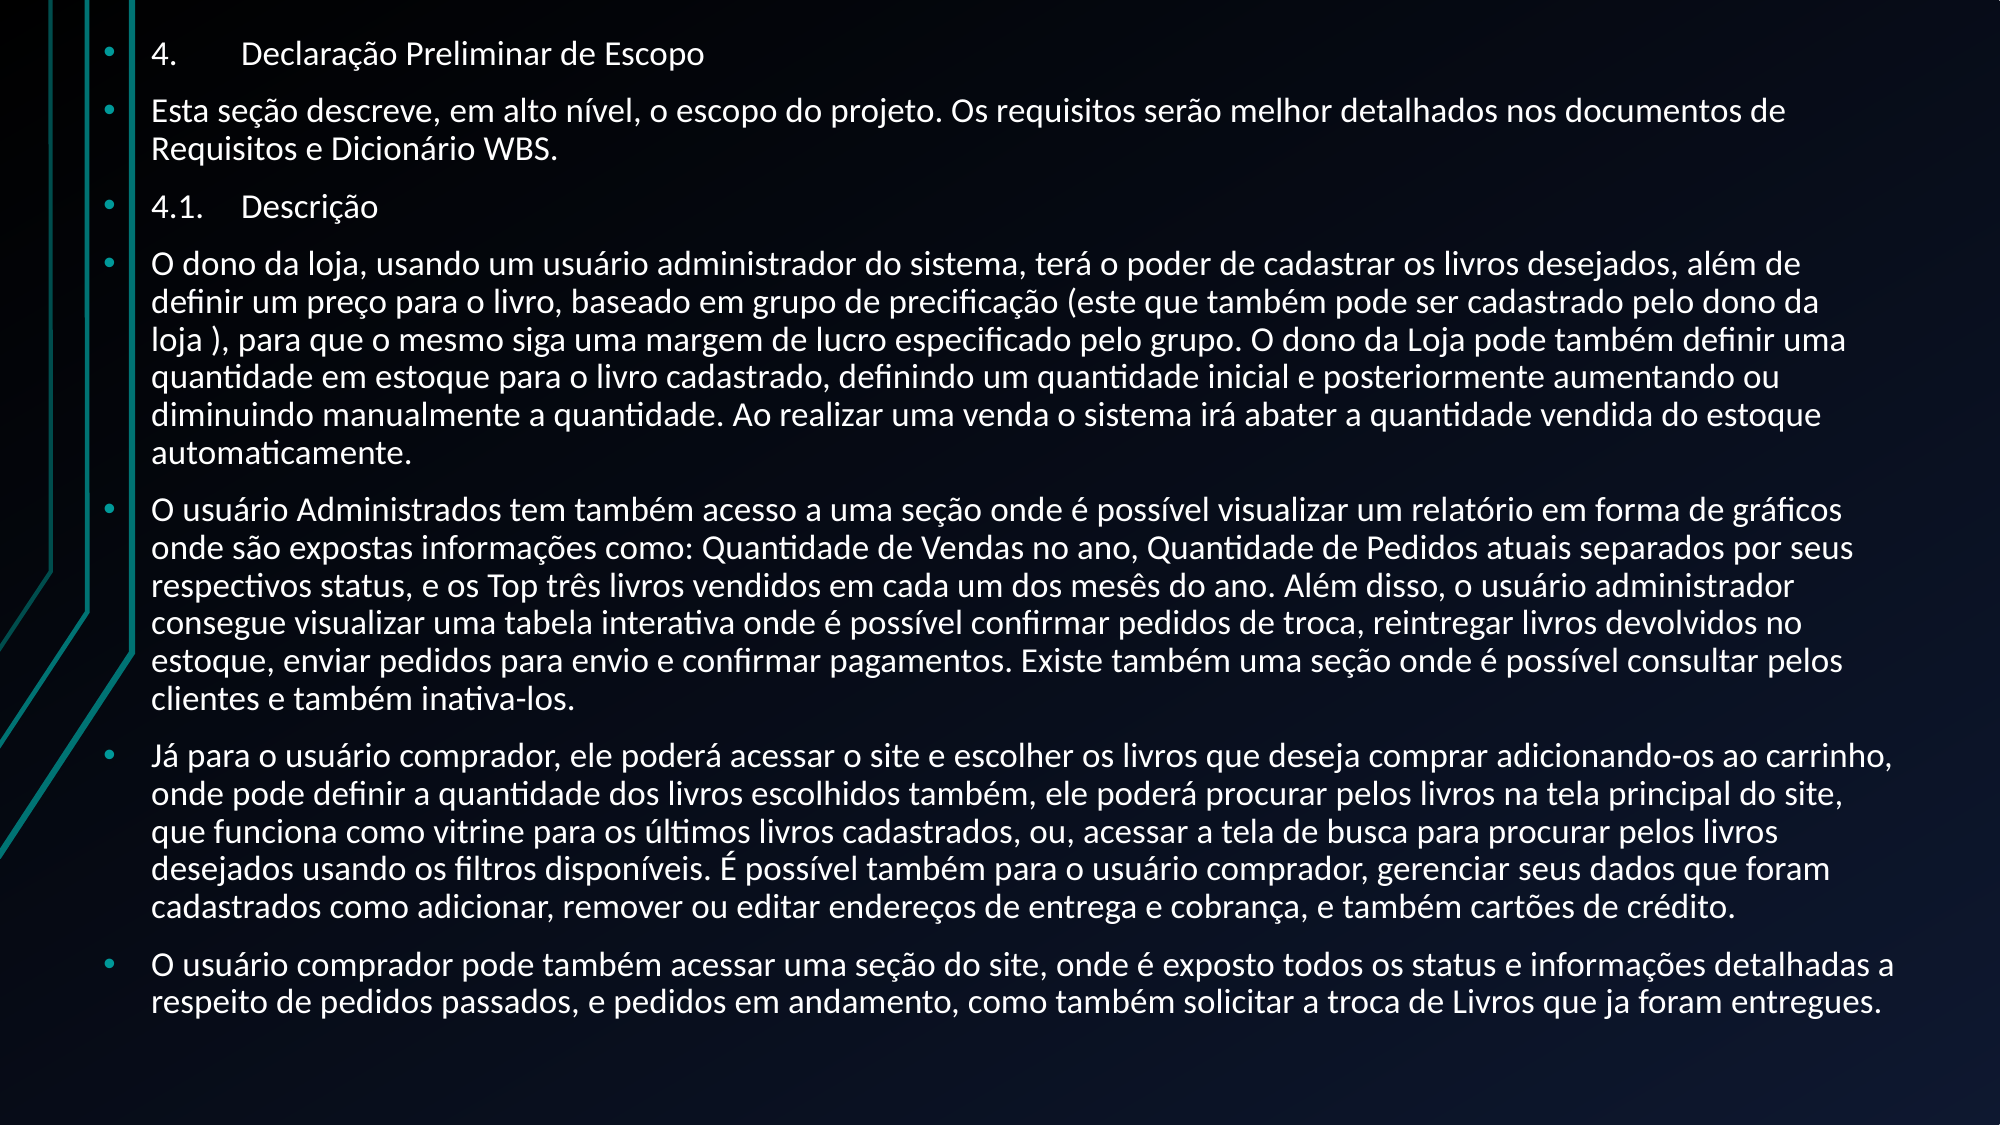

4.	Declaração Preliminar de Escopo
Esta seção descreve, em alto nível, o escopo do projeto. Os requisitos serão melhor detalhados nos documentos de Requisitos e Dicionário WBS.
4.1.	Descrição
O dono da loja, usando um usuário administrador do sistema, terá o poder de cadastrar os livros desejados, além de definir um preço para o livro, baseado em grupo de precificação (este que também pode ser cadastrado pelo dono da loja ), para que o mesmo siga uma margem de lucro especificado pelo grupo. O dono da Loja pode também definir uma quantidade em estoque para o livro cadastrado, definindo um quantidade inicial e posteriormente aumentando ou diminuindo manualmente a quantidade. Ao realizar uma venda o sistema irá abater a quantidade vendida do estoque automaticamente.
O usuário Administrados tem também acesso a uma seção onde é possível visualizar um relatório em forma de gráficos onde são expostas informações como: Quantidade de Vendas no ano, Quantidade de Pedidos atuais separados por seus respectivos status, e os Top três livros vendidos em cada um dos mesês do ano. Além disso, o usuário administrador consegue visualizar uma tabela interativa onde é possível confirmar pedidos de troca, reintregar livros devolvidos no estoque, enviar pedidos para envio e confirmar pagamentos. Existe também uma seção onde é possível consultar pelos clientes e também inativa-los.
Já para o usuário comprador, ele poderá acessar o site e escolher os livros que deseja comprar adicionando-os ao carrinho, onde pode definir a quantidade dos livros escolhidos também, ele poderá procurar pelos livros na tela principal do site, que funciona como vitrine para os últimos livros cadastrados, ou, acessar a tela de busca para procurar pelos livros desejados usando os filtros disponíveis. É possível também para o usuário comprador, gerenciar seus dados que foram cadastrados como adicionar, remover ou editar endereços de entrega e cobrança, e também cartões de crédito.
O usuário comprador pode também acessar uma seção do site, onde é exposto todos os status e informações detalhadas a respeito de pedidos passados, e pedidos em andamento, como também solicitar a troca de Livros que ja foram entregues.